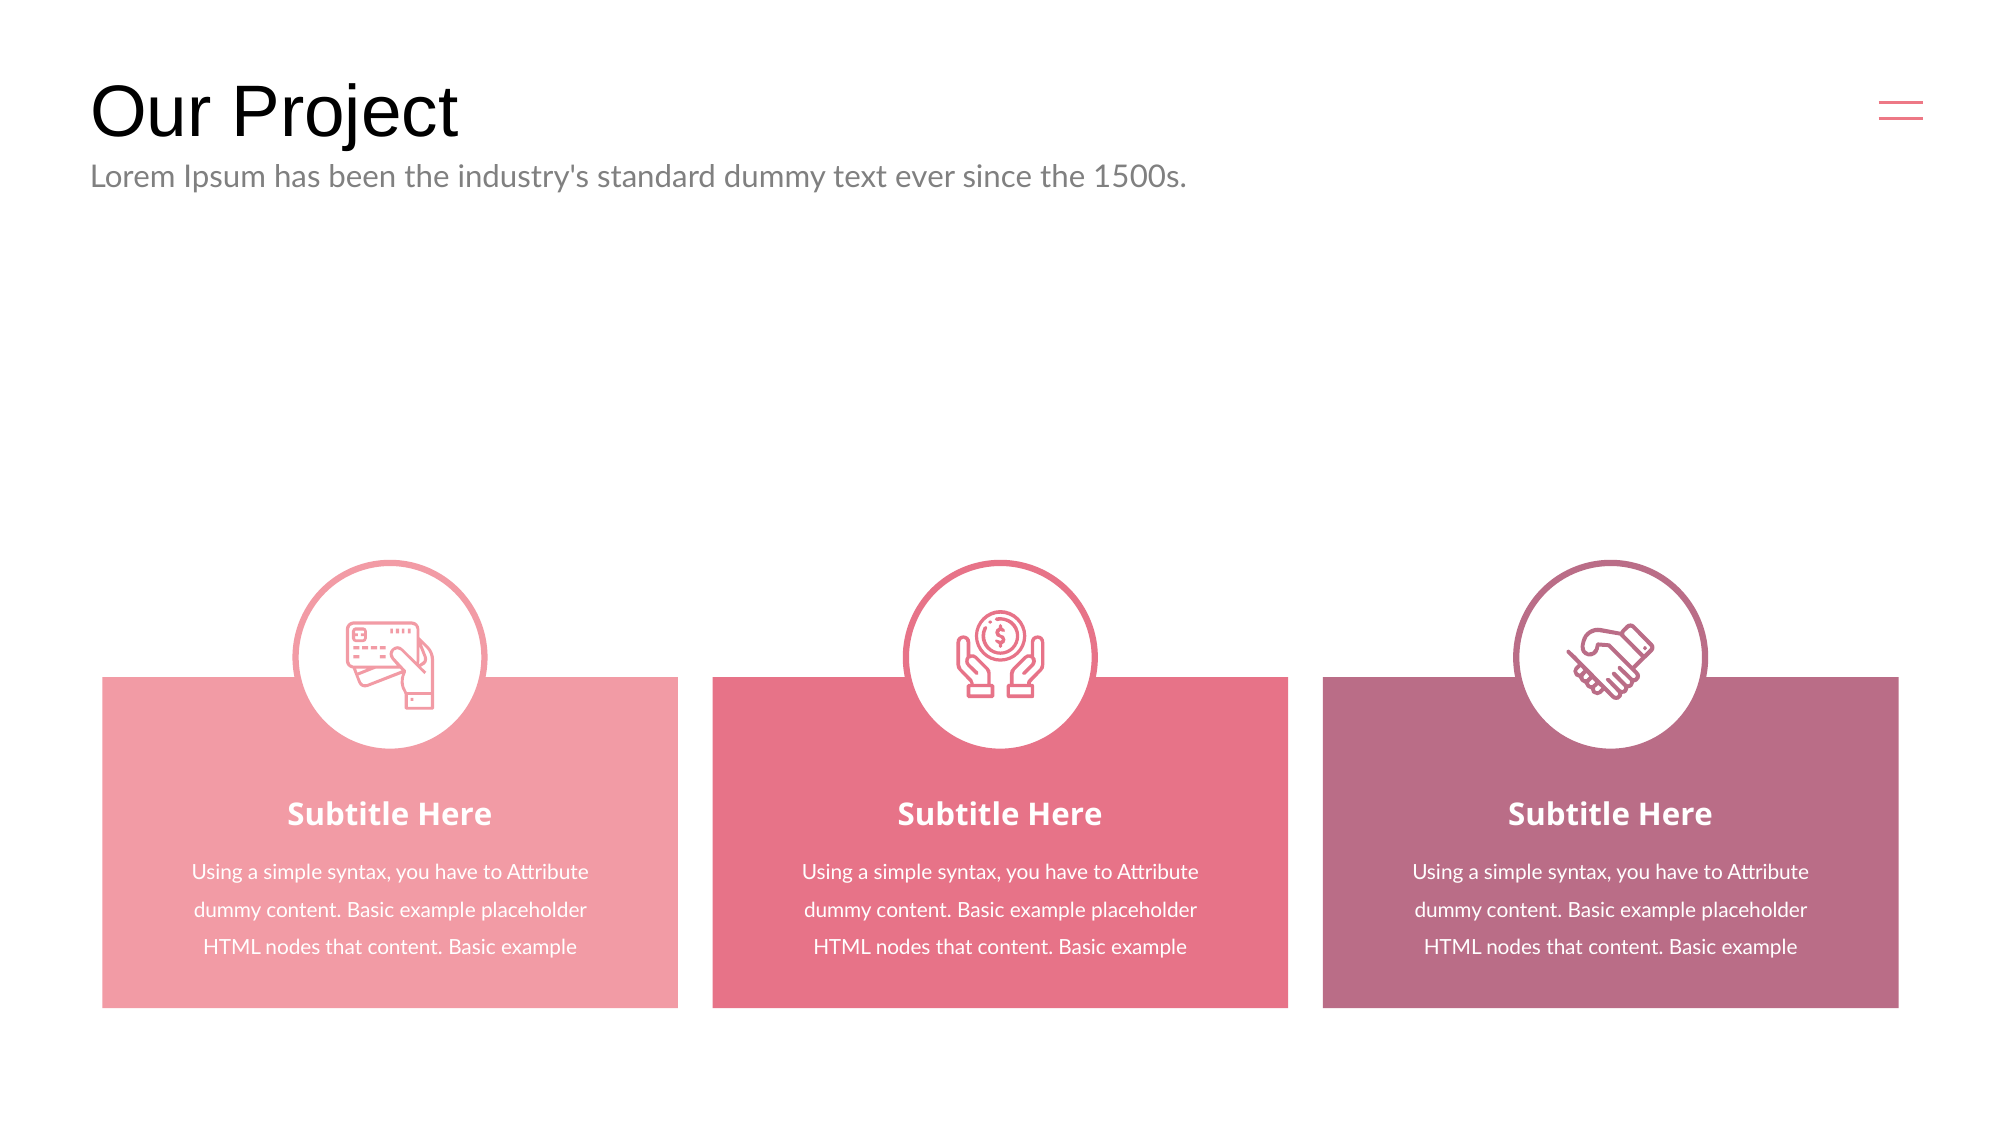

# Our Project
Lorem Ipsum has been the industry's standard dummy text ever since the 1500s.

Subtitle Here
Subtitle Here
Subtitle Here
Using a simple syntax, you have to Attribute
dummy content. Basic example placeholder HTML nodes that content. Basic example
Using a simple syntax, you have to Attribute
dummy content. Basic example placeholder HTML nodes that content. Basic example
Using a simple syntax, you have to Attribute
dummy content. Basic example placeholder HTML nodes that content. Basic example